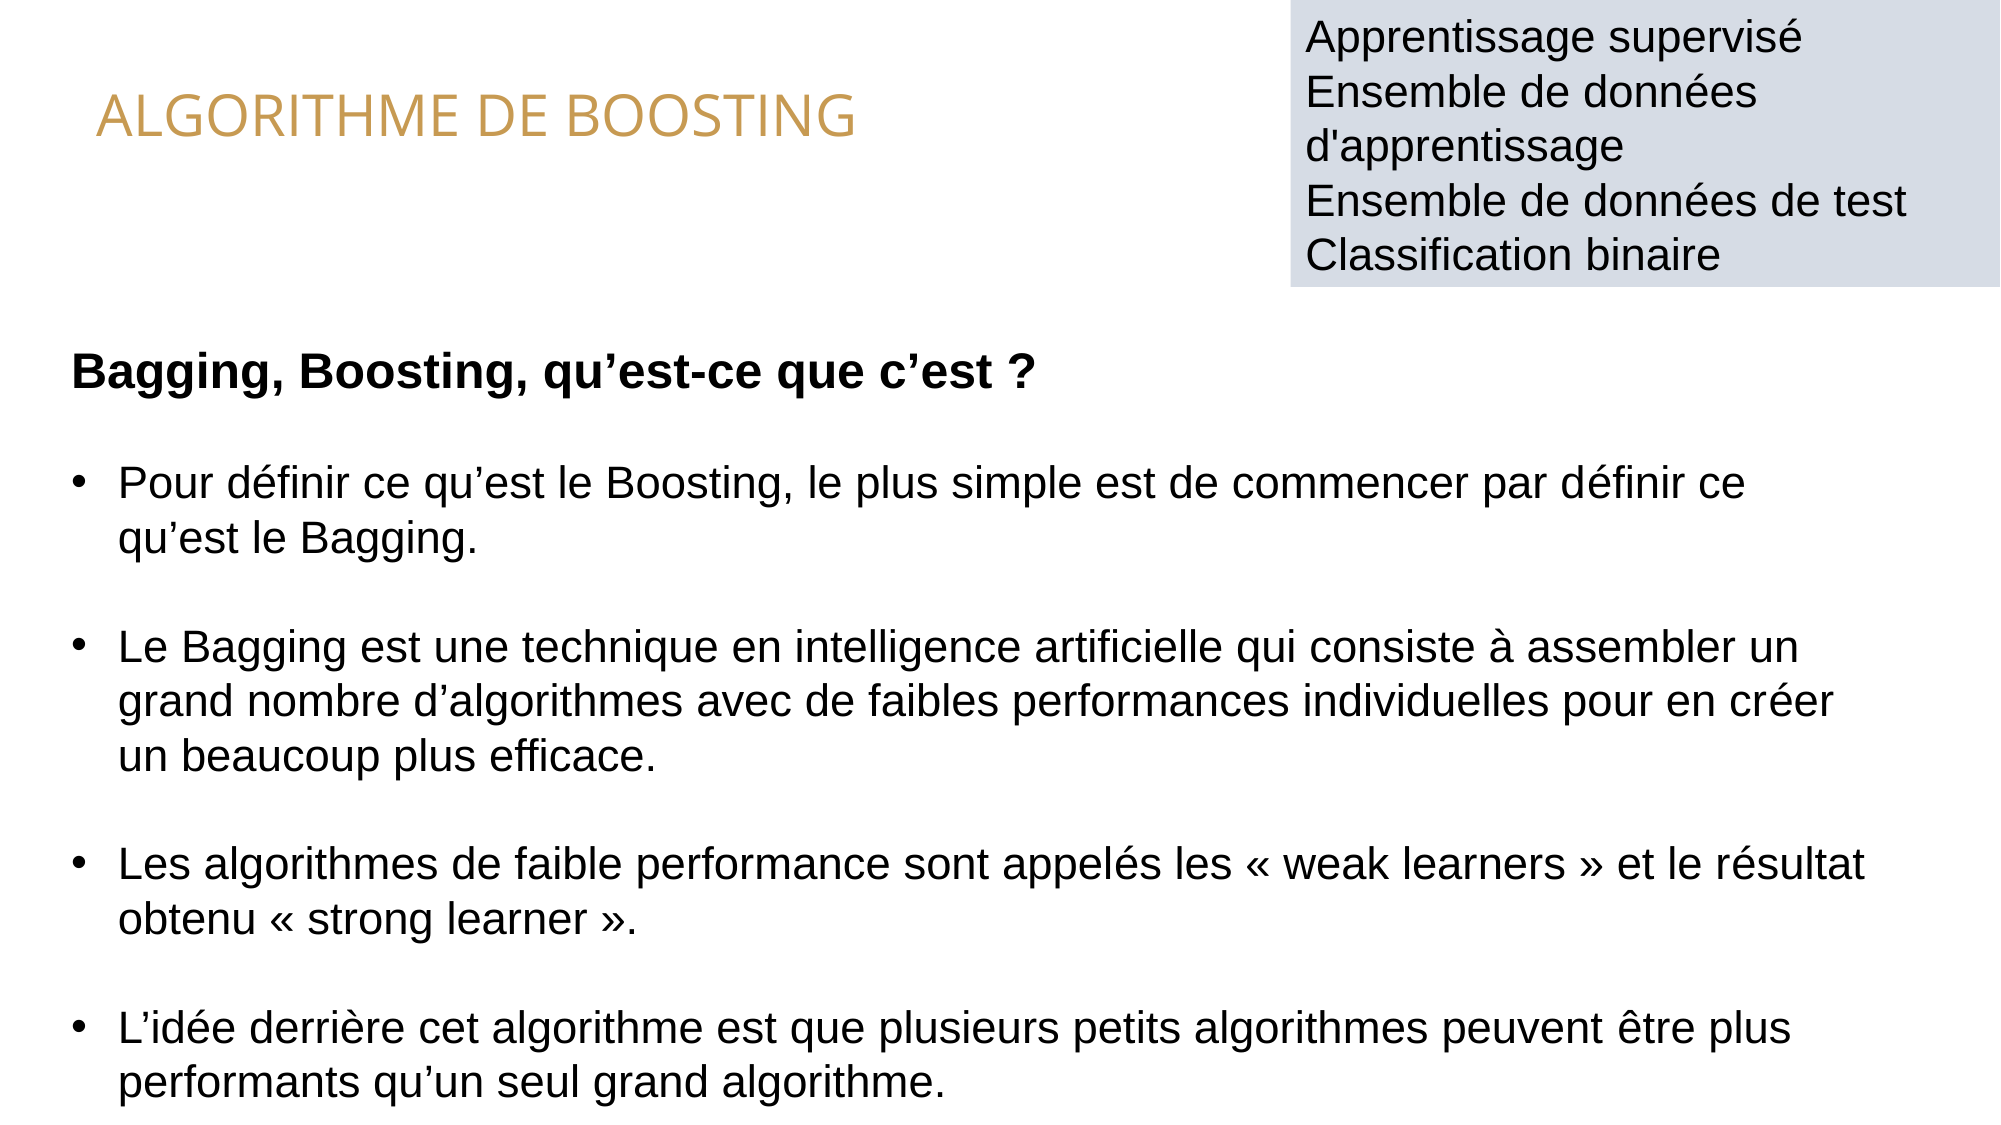

Apprentissage supervisé
Ensemble de données d'apprentissage
Ensemble de données de test
Classification binaire
Algorithme de boosting
Bagging, Boosting, qu’est-ce que c’est ?

Pour définir ce qu’est le Boosting, le plus simple est de commencer par définir ce qu’est le Bagging.

Le Bagging est une technique en intelligence artificielle qui consiste à assembler un grand nombre d’algorithmes avec de faibles performances individuelles pour en créer un beaucoup plus efficace.

Les algorithmes de faible performance sont appelés les « weak learners » et le résultat obtenu « strong learner ».

L’idée derrière cet algorithme est que plusieurs petits algorithmes peuvent être plus performants qu’un seul grand algorithme.